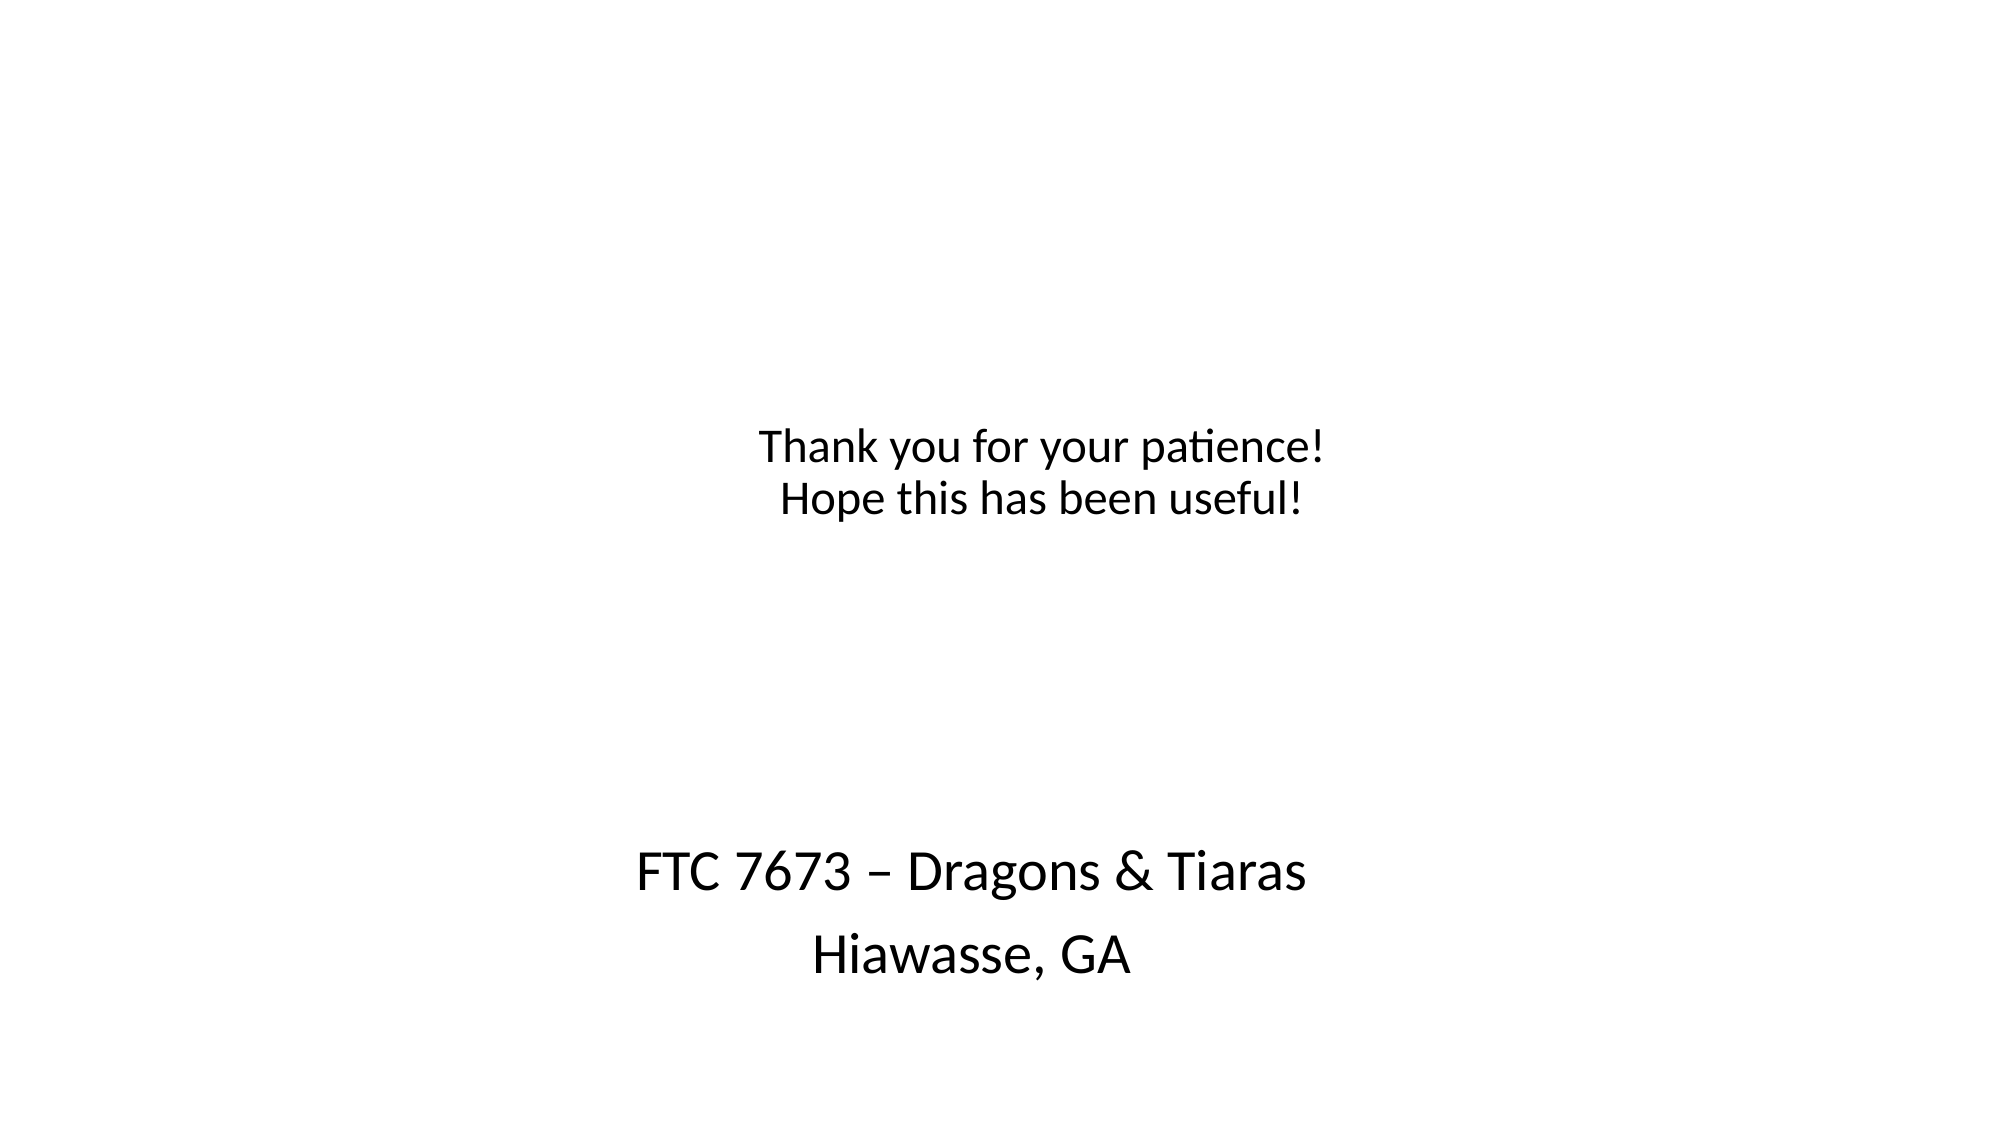

# Thank you for your patience! Hope this has been useful!

FTC 7673 – Dragons & Tiaras
Hiawasse, GA